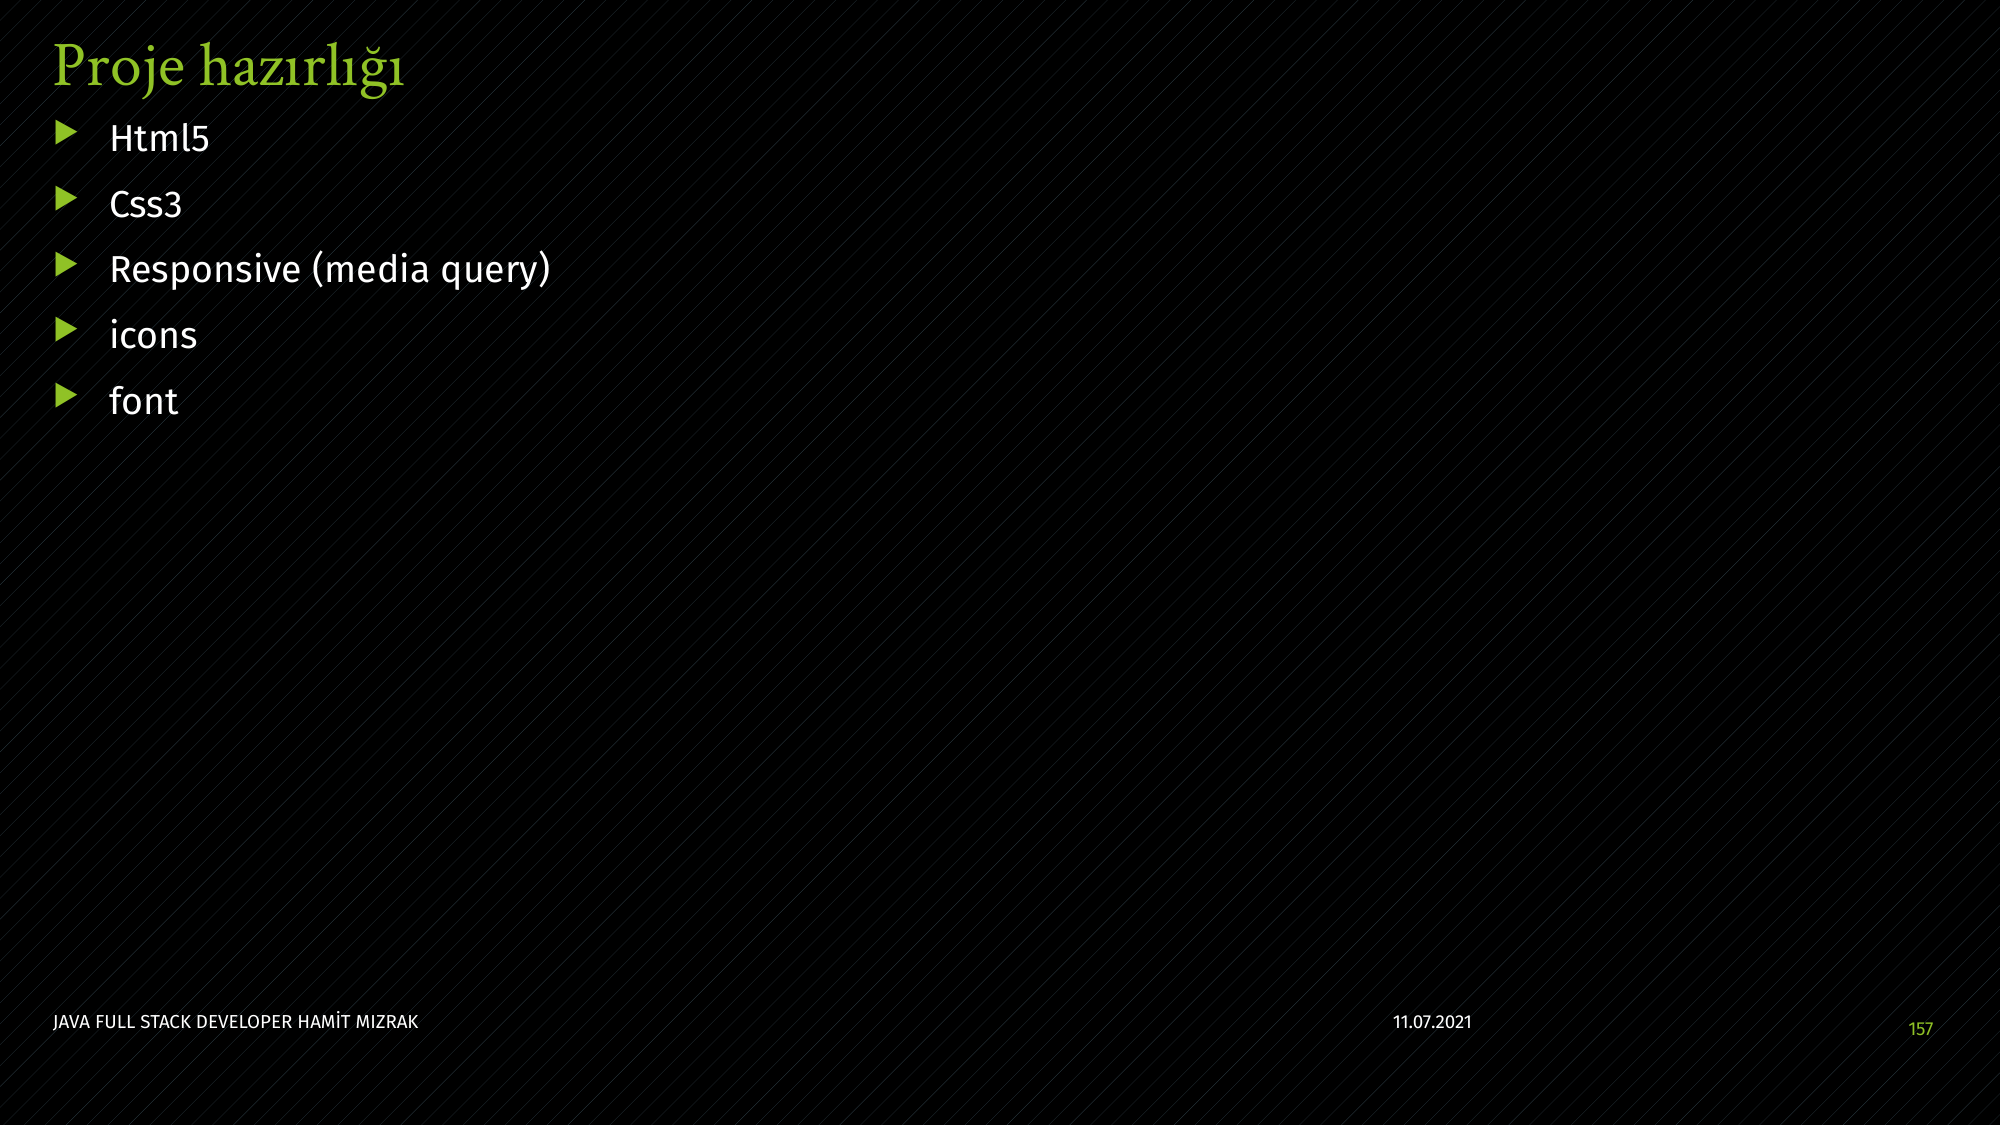

# Proje hazırlığı
Html5
Css3
Responsive (media query)
icons
font

JAVA FULL STACK DEVELOPER HAMİT MIZRAK
11.07.2021
157